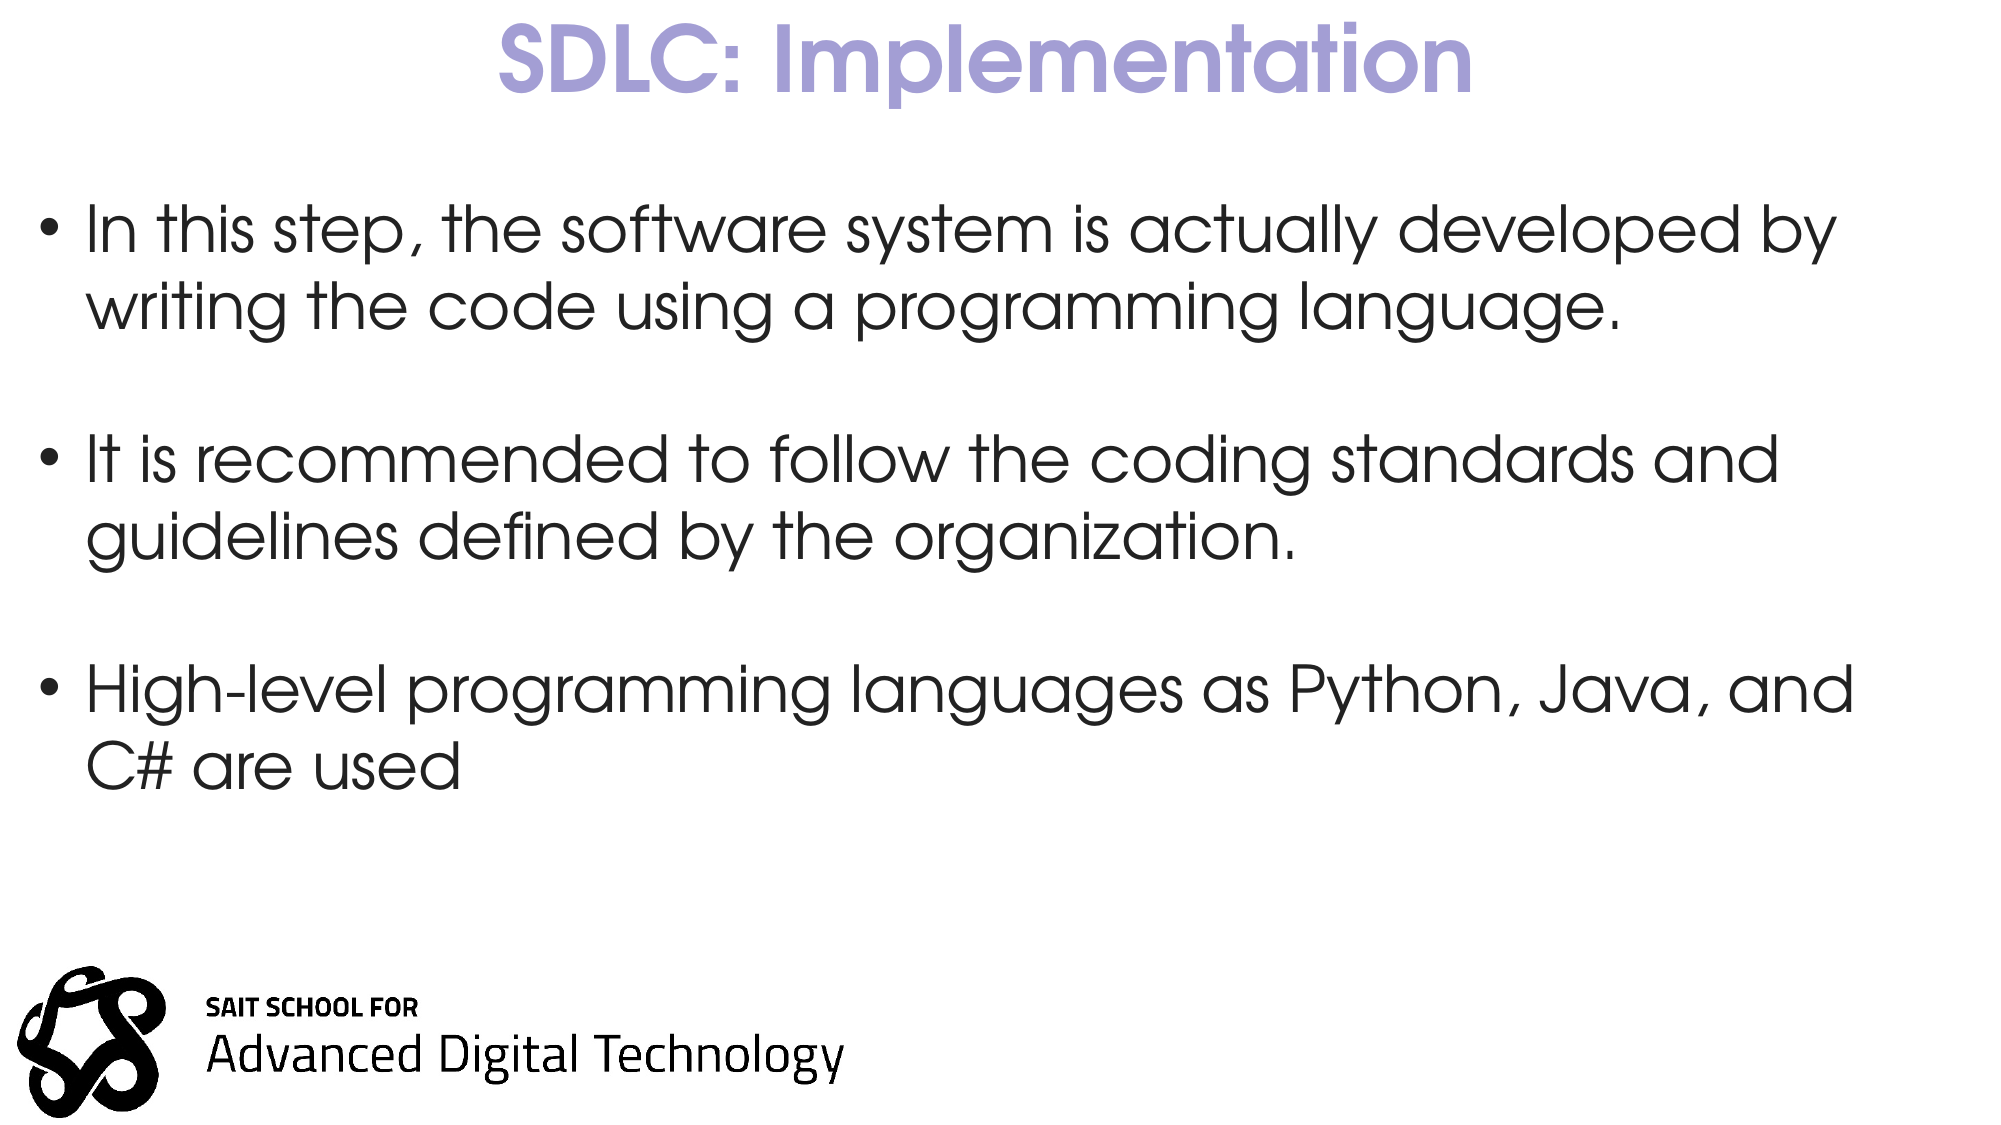

# SDLC: Implementation
In this step, the software system is actually developed by writing the code using a programming language.
It is recommended to follow the coding standards and guidelines defined by the organization.
High-level programming languages as Python, Java, and C# are used